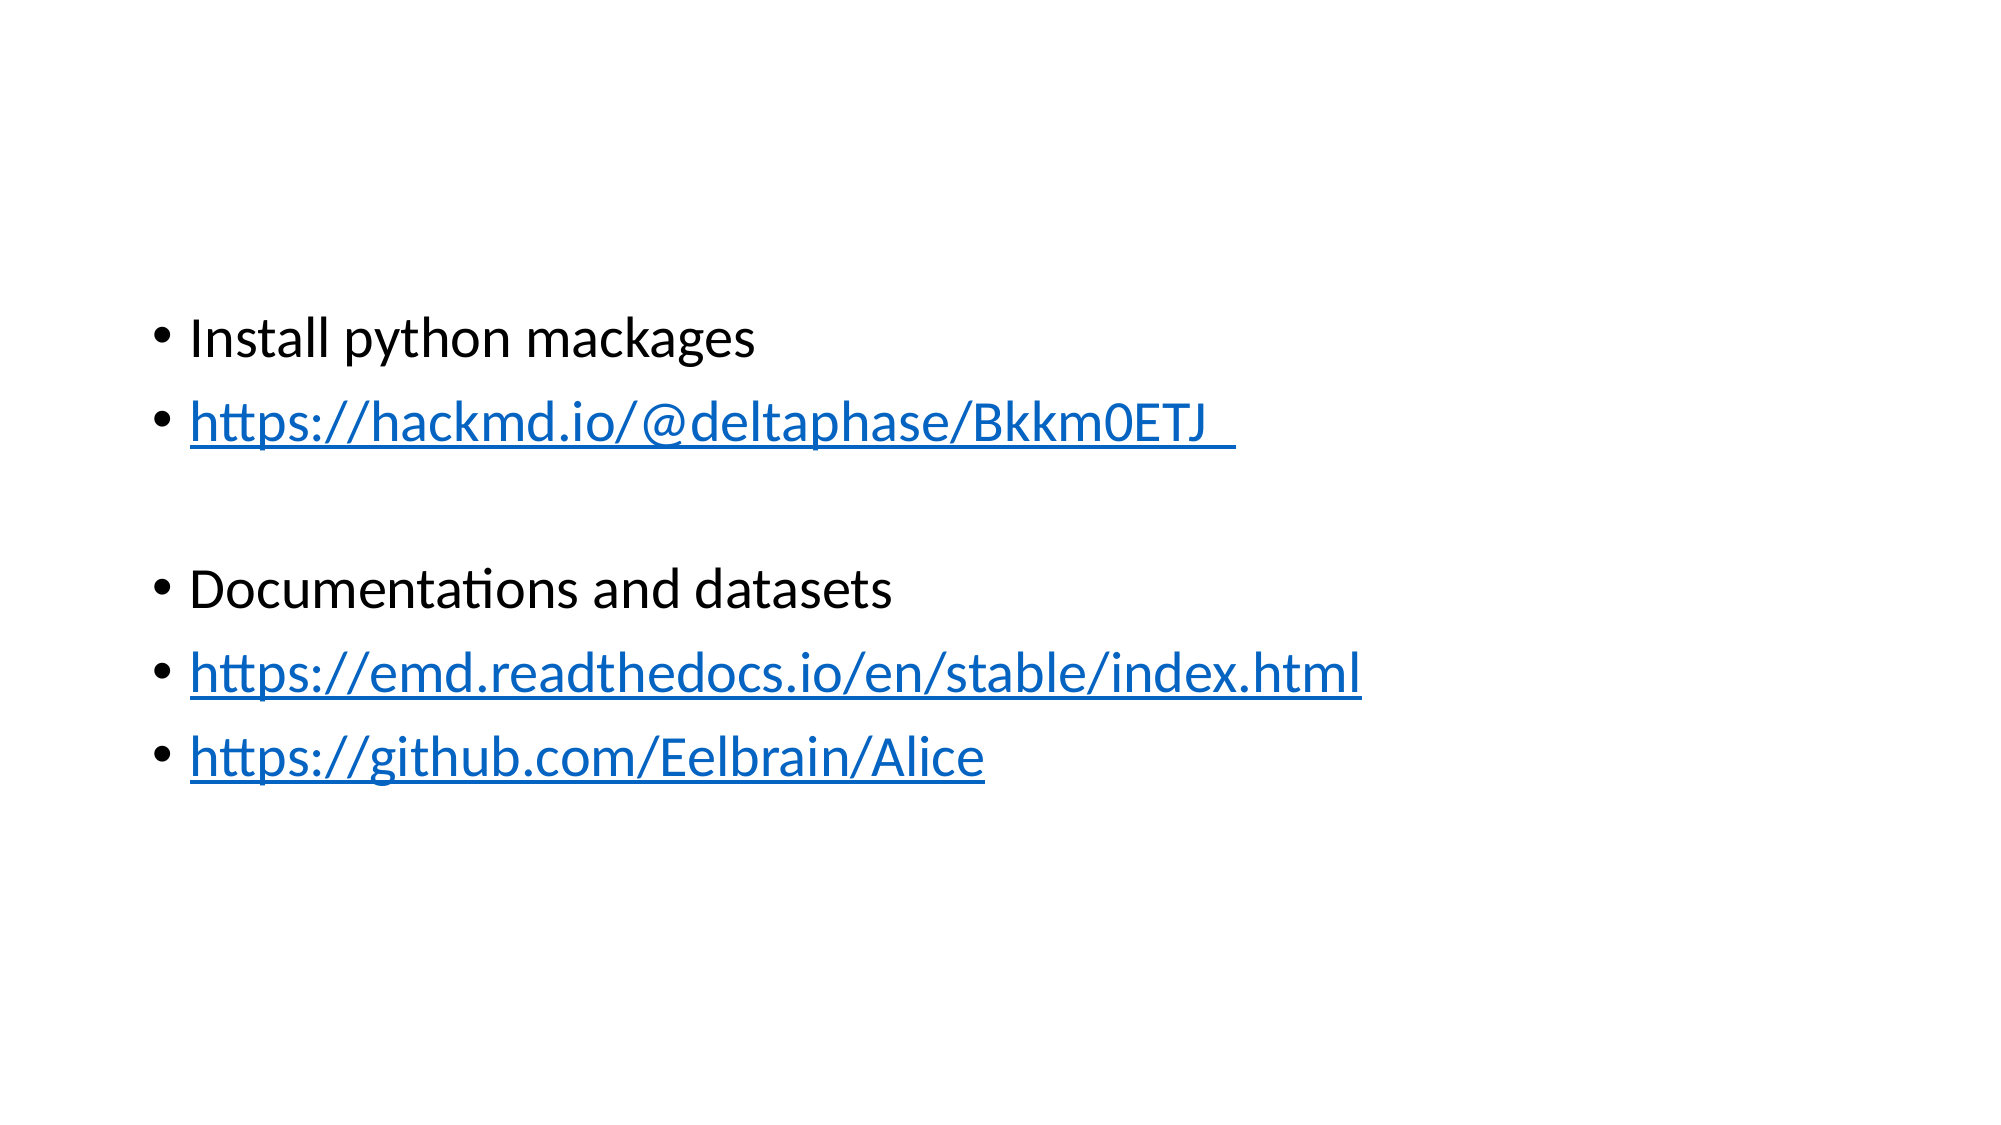

#
Install python mackages
https://hackmd.io/@deltaphase/Bkkm0ETJ_

Documentations and datasets
https://emd.readthedocs.io/en/stable/index.html
https://github.com/Eelbrain/Alice